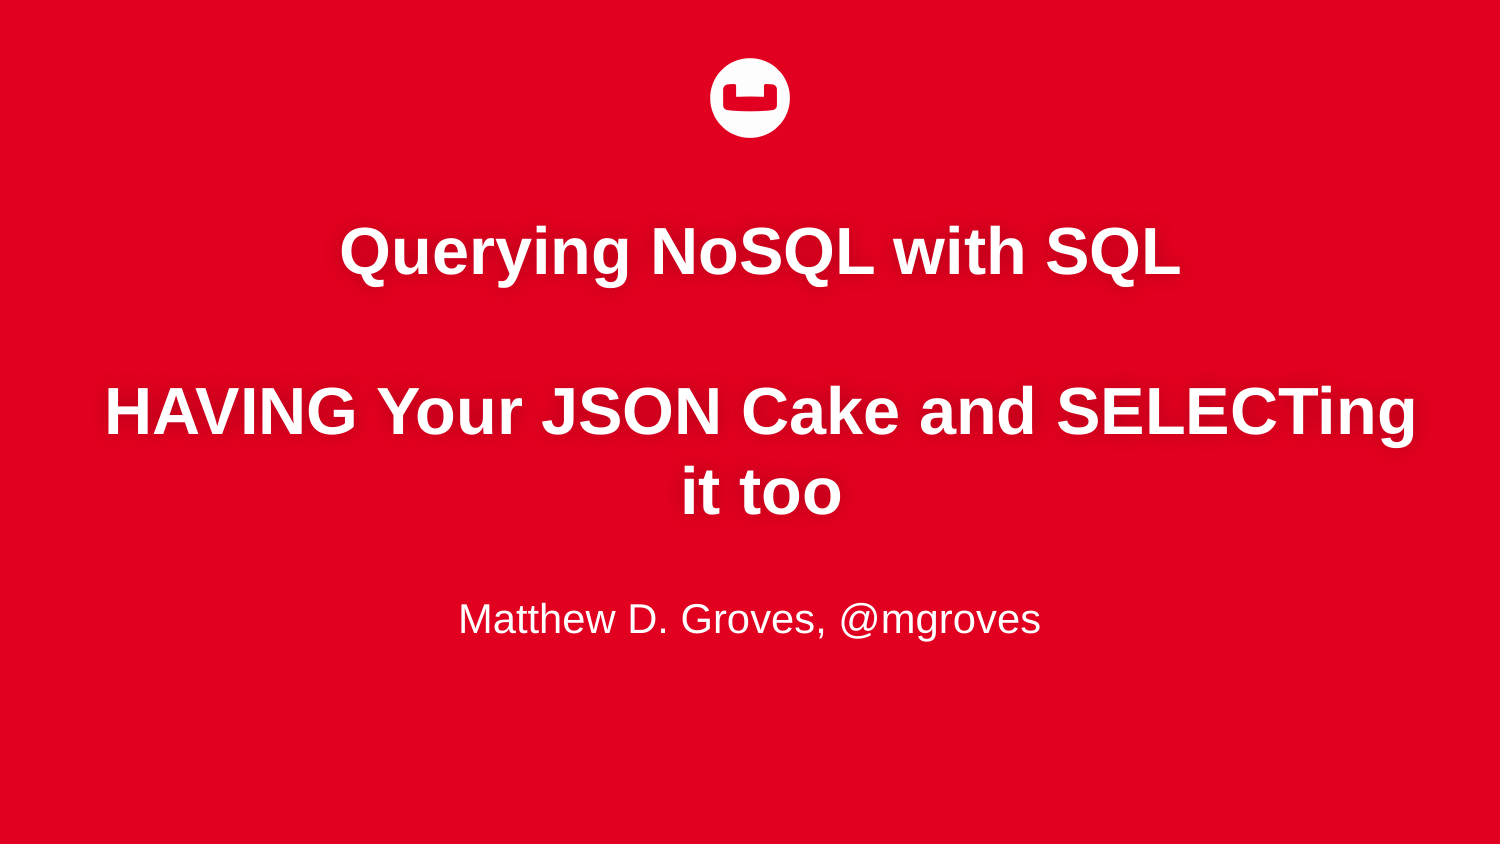

# Querying NoSQL with SQL HAVING Your JSON Cake and SELECTing it too
Matthew D. Groves, @mgroves